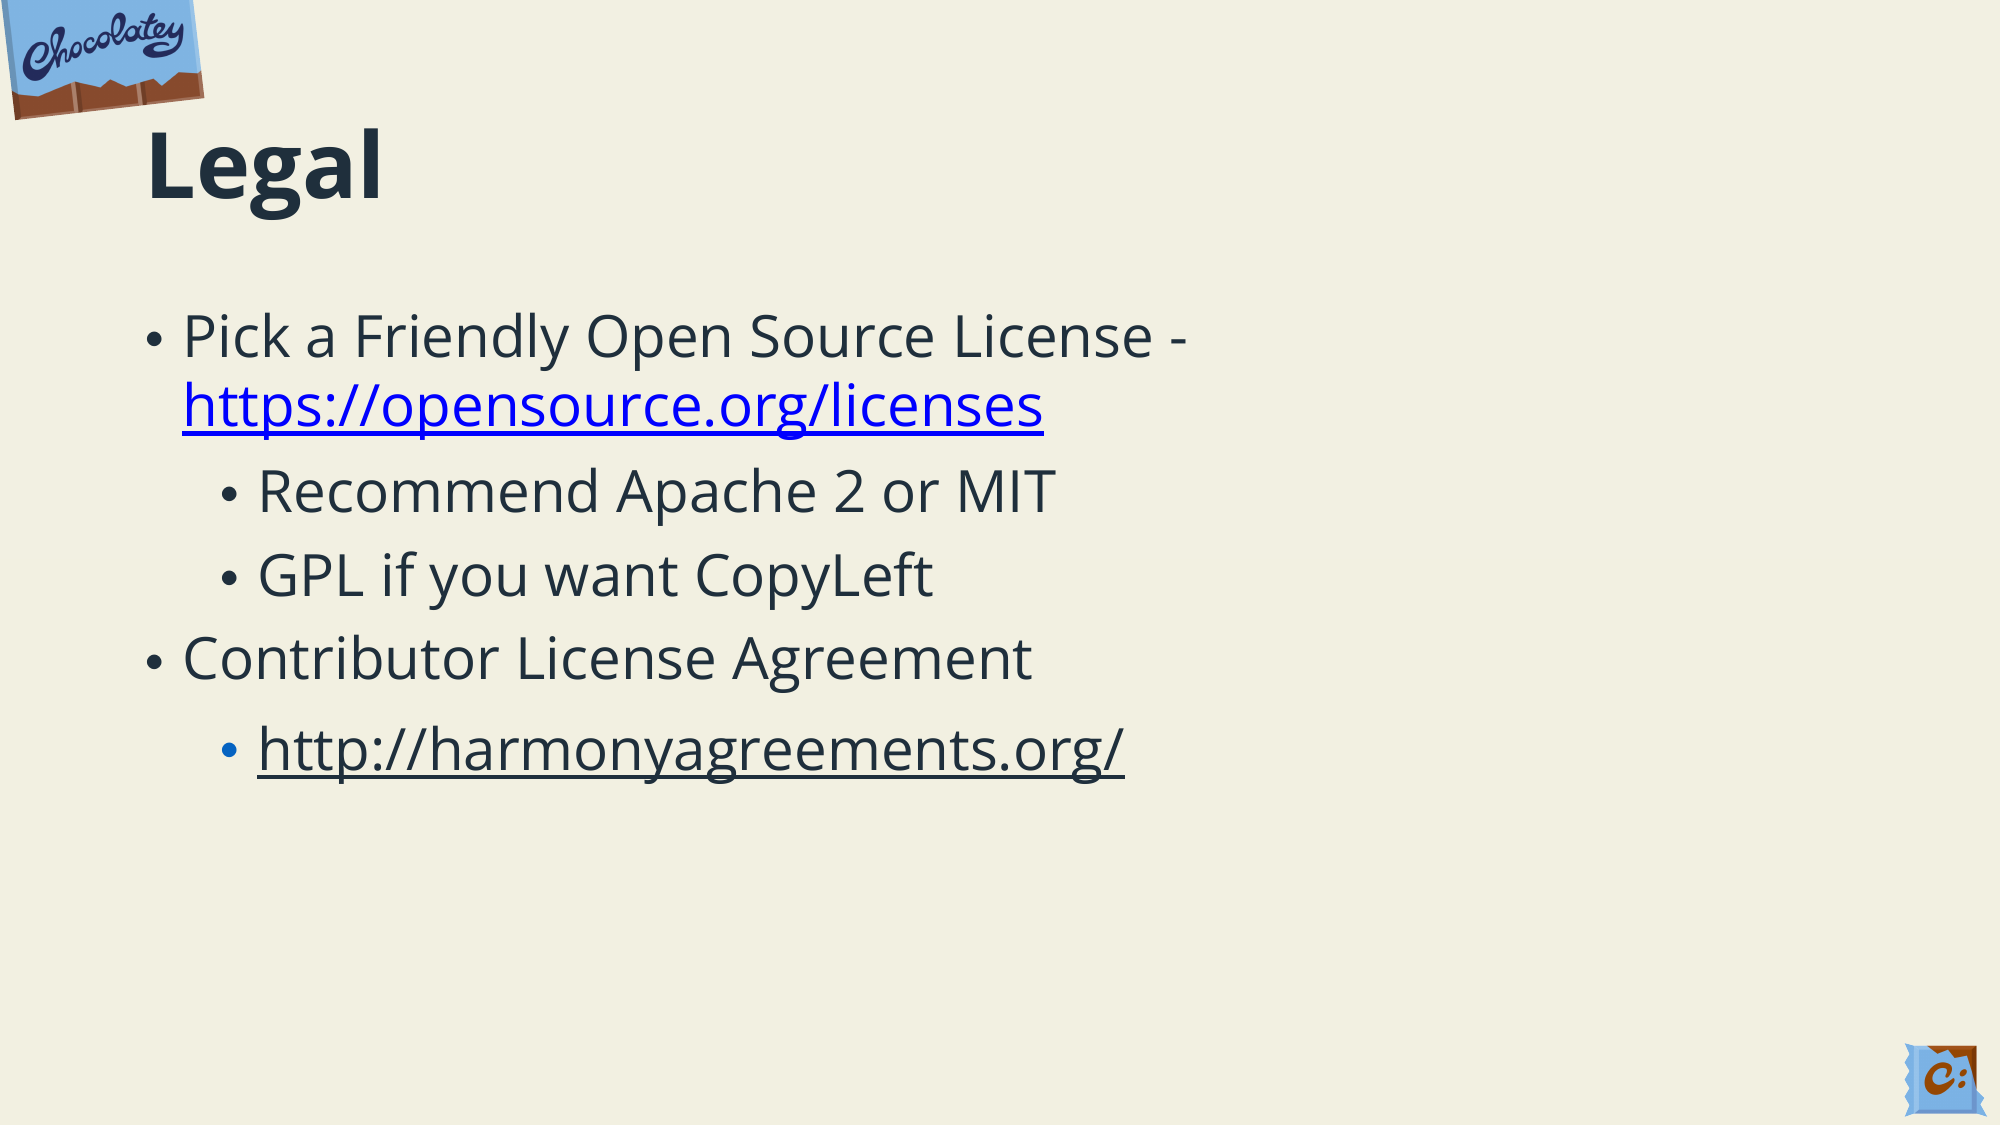

# Legal
Pick a Friendly Open Source License - https://opensource.org/licenses
Recommend Apache 2 or MIT
GPL if you want CopyLeft
Contributor License Agreement
http://harmonyagreements.org/